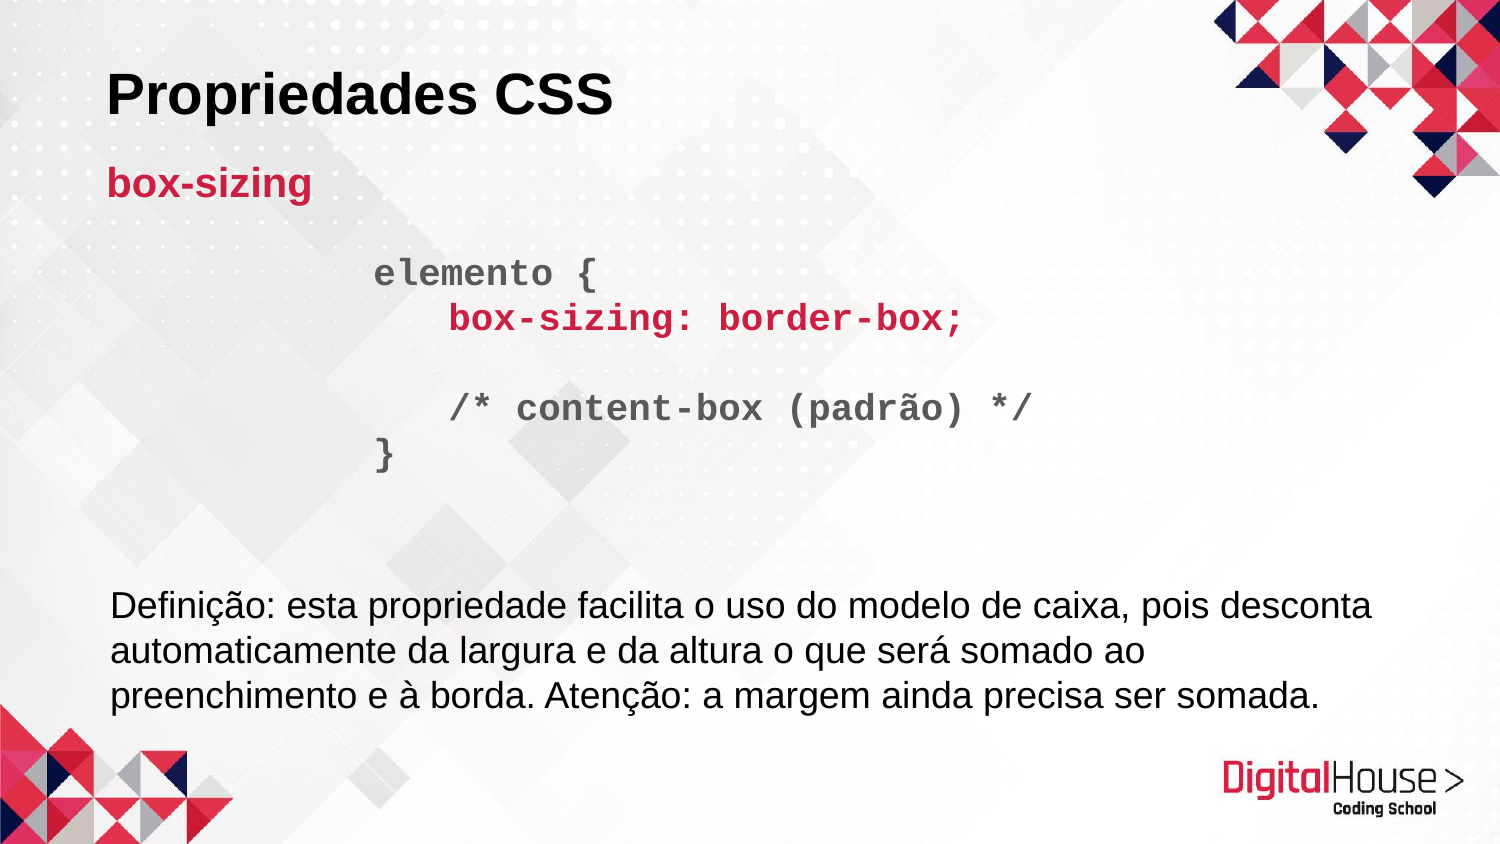

# Propriedades CSS
box-sizing
elemento {
box-sizing: border-box;

/* content-box (padrão) */
}

Definição: esta propriedade facilita o uso do modelo de caixa, pois desconta automaticamente da largura e da altura o que será somado ao preenchimento e à borda. Atenção: a margem ainda precisa ser somada.